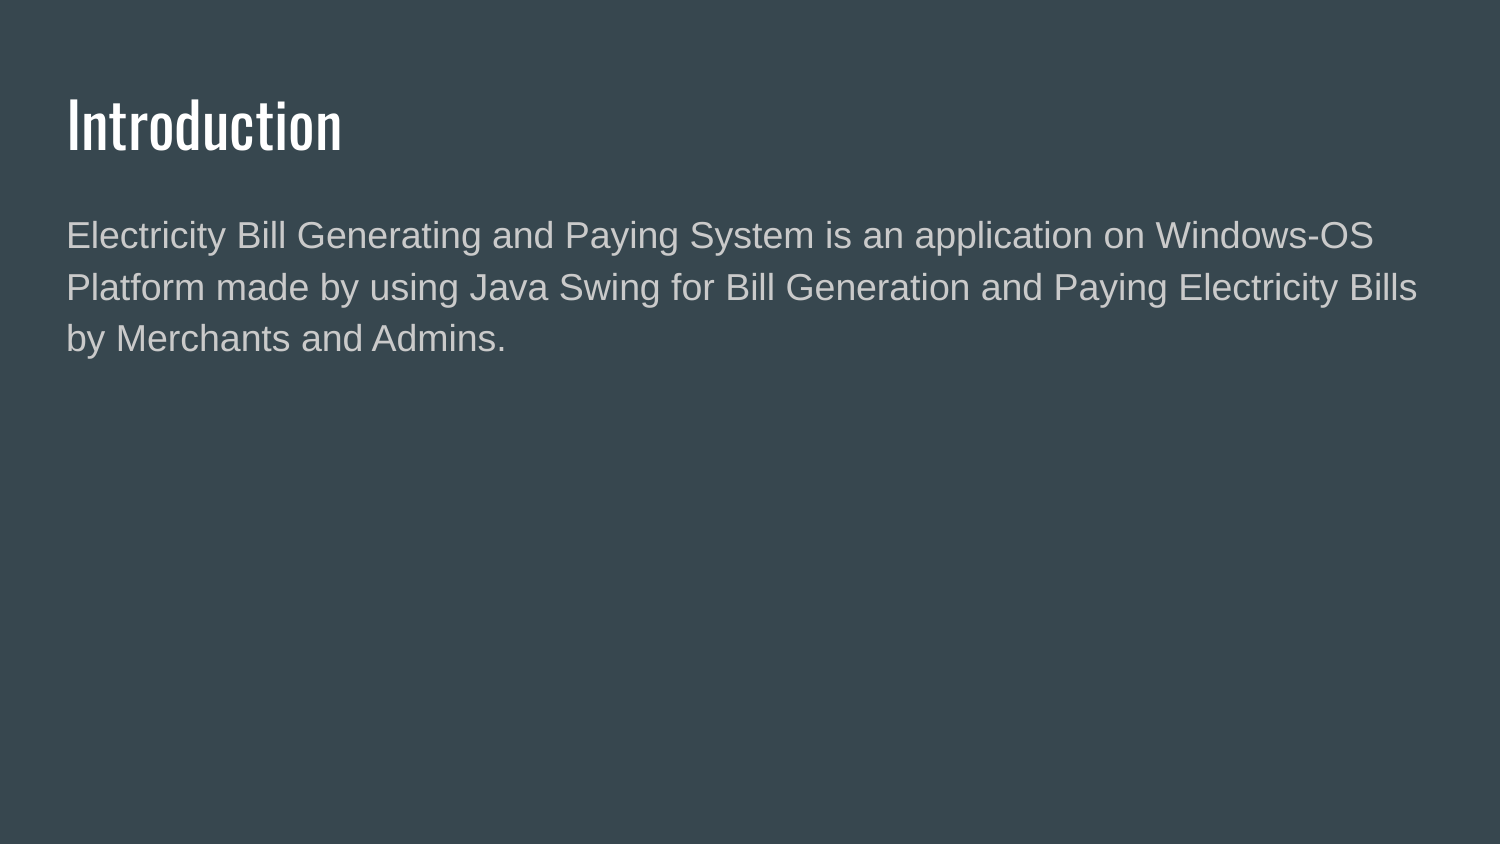

# Introduction
Electricity Bill Generating and Paying System is an application on Windows-OS Platform made by using Java Swing for Bill Generation and Paying Electricity Bills by Merchants and Admins.